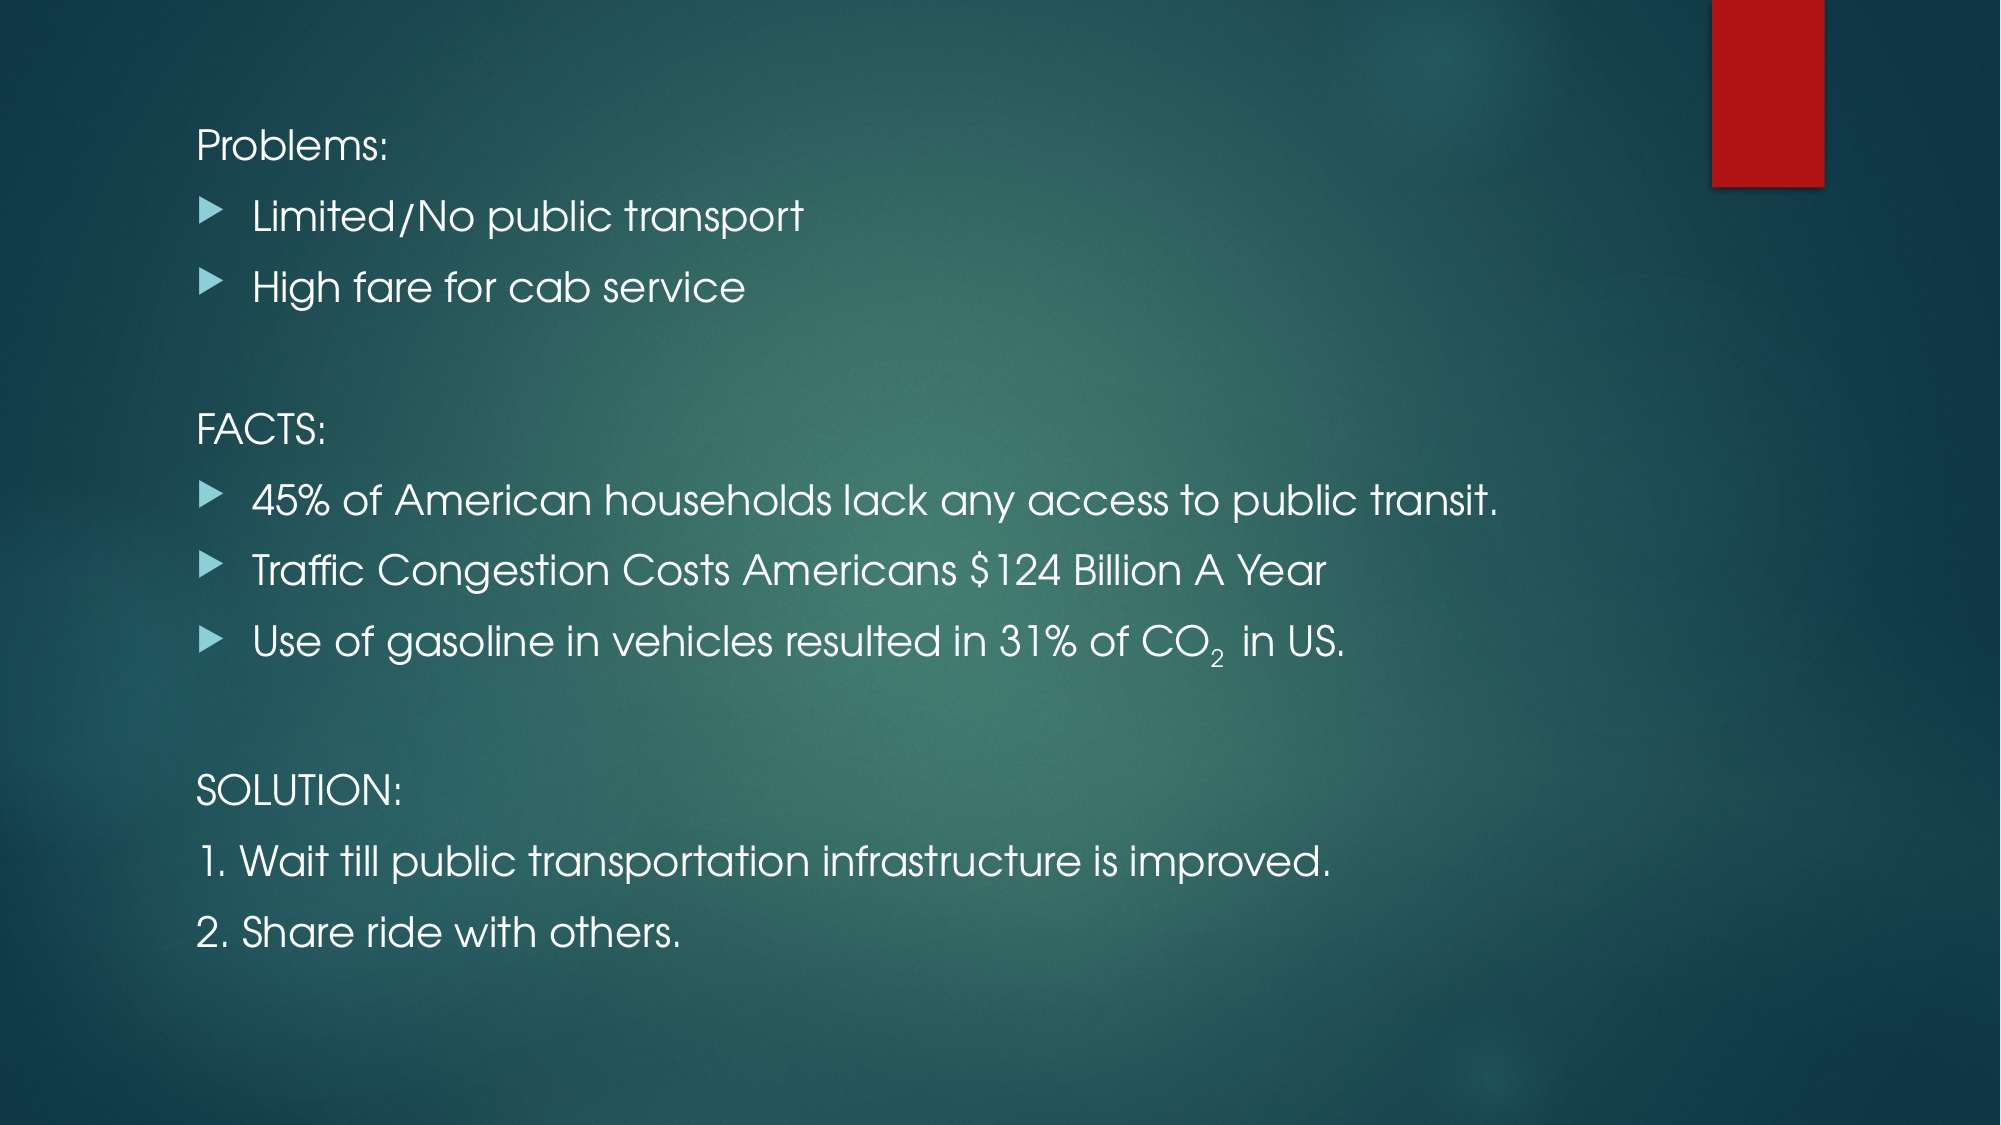

Problems:
Limited/No public transport
High fare for cab service

FACTS:
45% of American households lack any access to public transit.
Traffic Congestion Costs Americans $124 Billion A Year
Use of gasoline in vehicles resulted in 31% of CO2  in US.

SOLUTION:
1. Wait till public transportation infrastructure is improved.
2. Share ride with others.